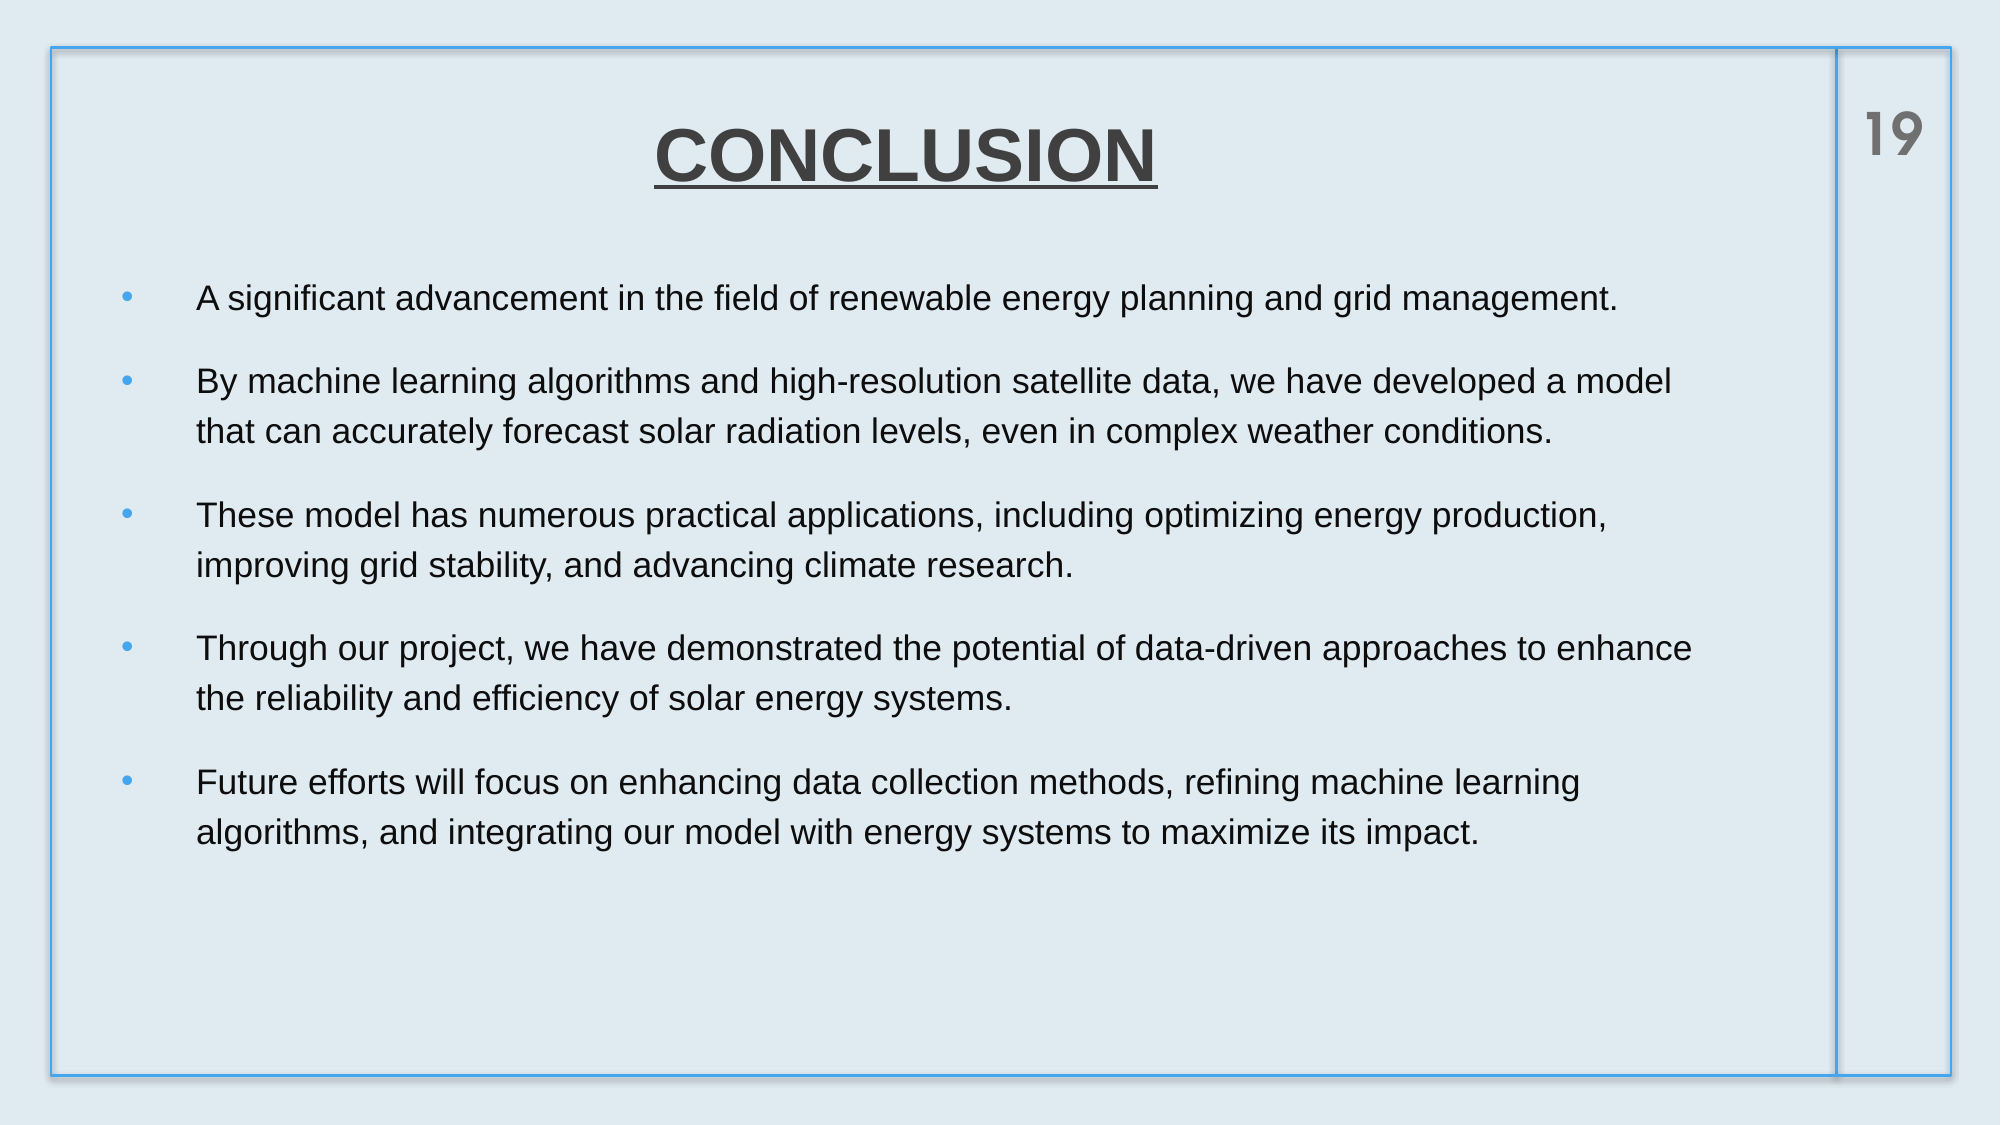

# CONCLUSION
19
A significant advancement in the field of renewable energy planning and grid management.
By machine learning algorithms and high-resolution satellite data, we have developed a model that can accurately forecast solar radiation levels, even in complex weather conditions.
These model has numerous practical applications, including optimizing energy production, improving grid stability, and advancing climate research.
Through our project, we have demonstrated the potential of data-driven approaches to enhance the reliability and efficiency of solar energy systems.
Future efforts will focus on enhancing data collection methods, refining machine learning algorithms, and integrating our model with energy systems to maximize its impact.